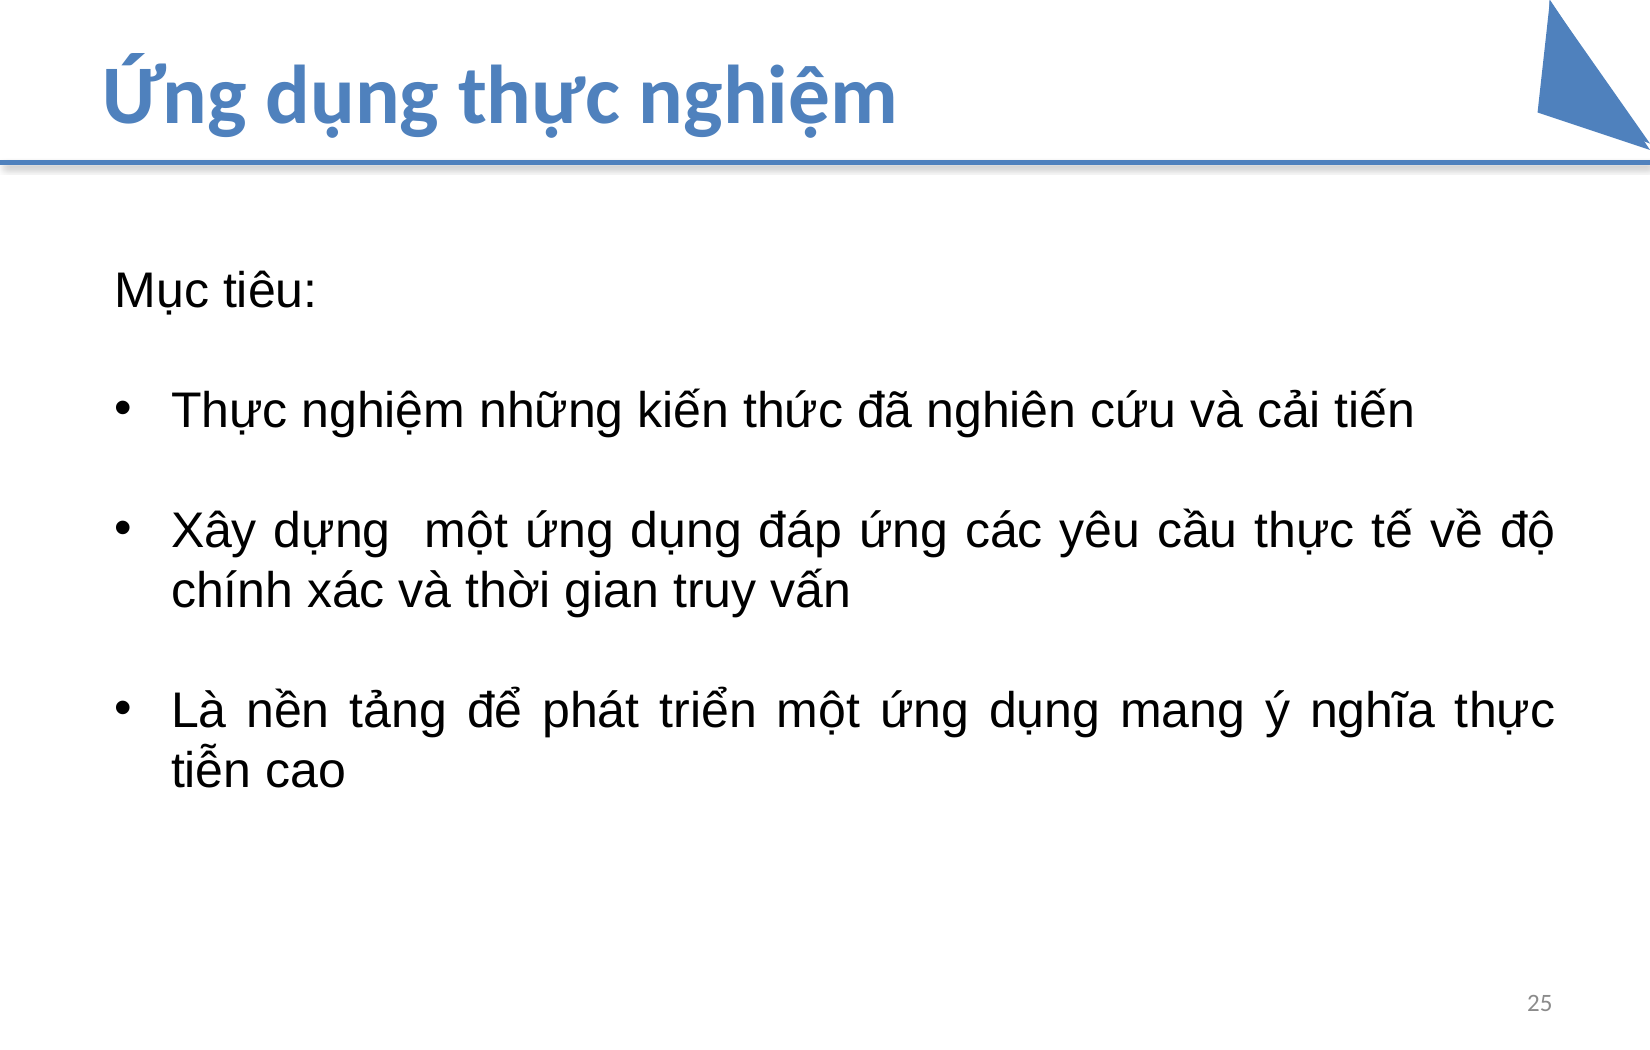

# Ứng dụng thực nghiệm

Mục tiêu:

Thực nghiệm những kiến thức đã nghiên cứu và cải tiến

Xây dựng  một ứng dụng đáp ứng các yêu cầu thực tế về độ chính xác và thời gian truy vấn

Là nền tảng để phát triển một ứng dụng mang ý nghĩa thực tiễn cao
25